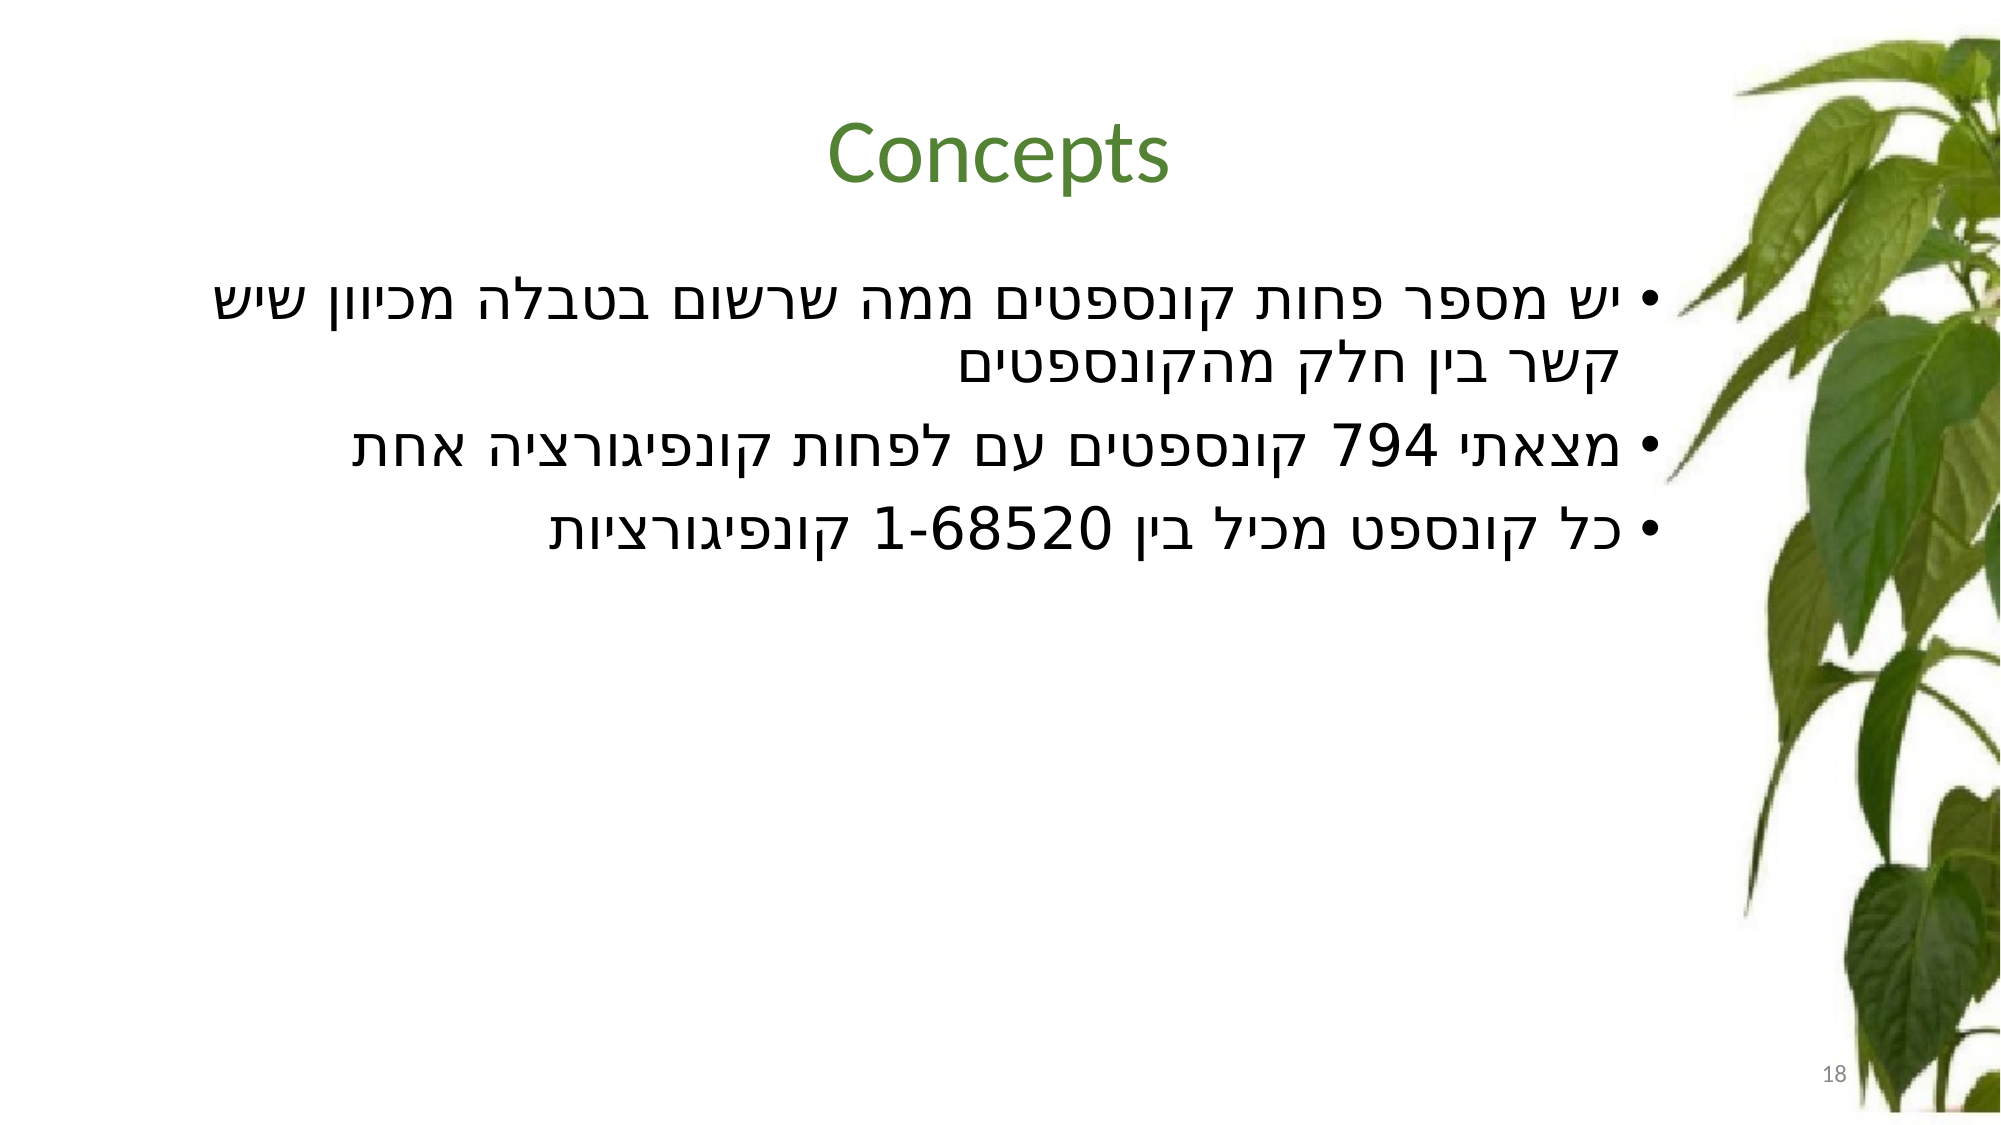

Concepts
יש מספר פחות קונספטים ממה שרשום בטבלה מכיוון שיש קשר בין חלק מהקונספטים
מצאתי 794 קונספטים עם לפחות קונפיגורציה אחת
כל קונספט מכיל בין 1-68520 קונפיגורציות
18